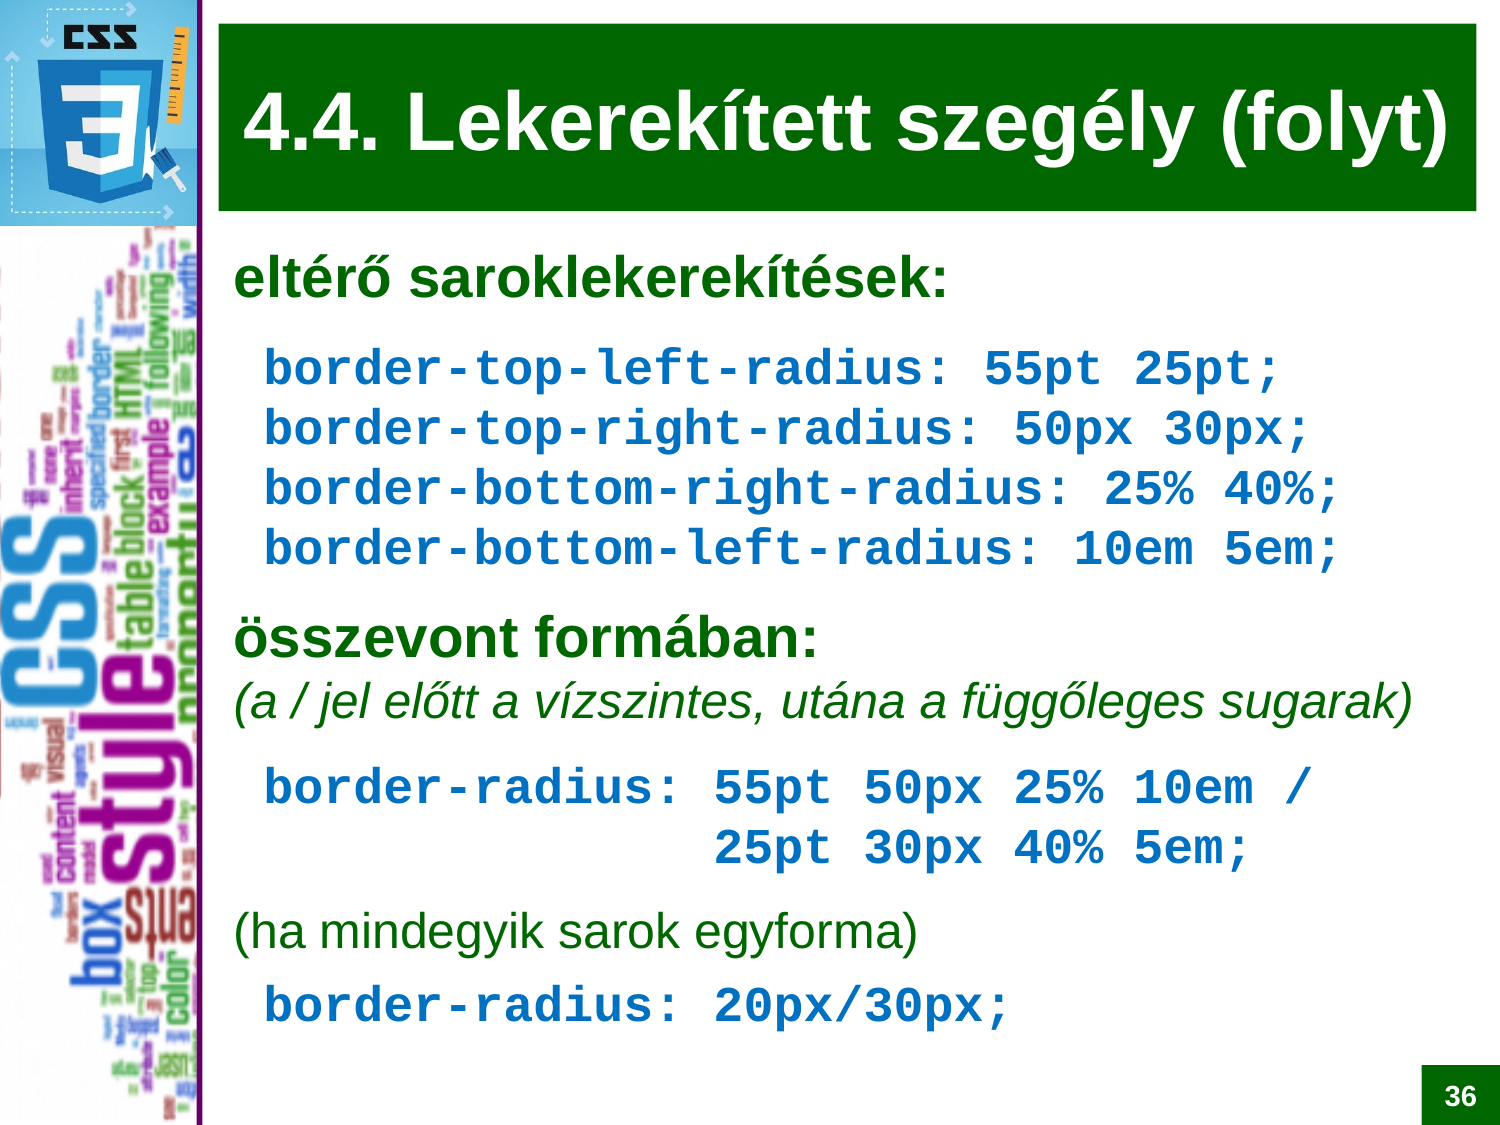

# 4.4. Lekerekített szegély (folyt)
eltérő saroklekerekítések:
border-top-left-radius: 55pt 25pt;
border-top-right-radius: 50px 30px;
border-bottom-right-radius: 25% 40%;
border-bottom-left-radius: 10em 5em;
összevont formában:
(a / jel előtt a vízszintes, utána a függőleges sugarak)
border-radius:	55pt 50px 25% 10em /
			25pt 30px 40% 5em;
(ha mindegyik sarok egyforma)
border-radius: 20px/30px;

36